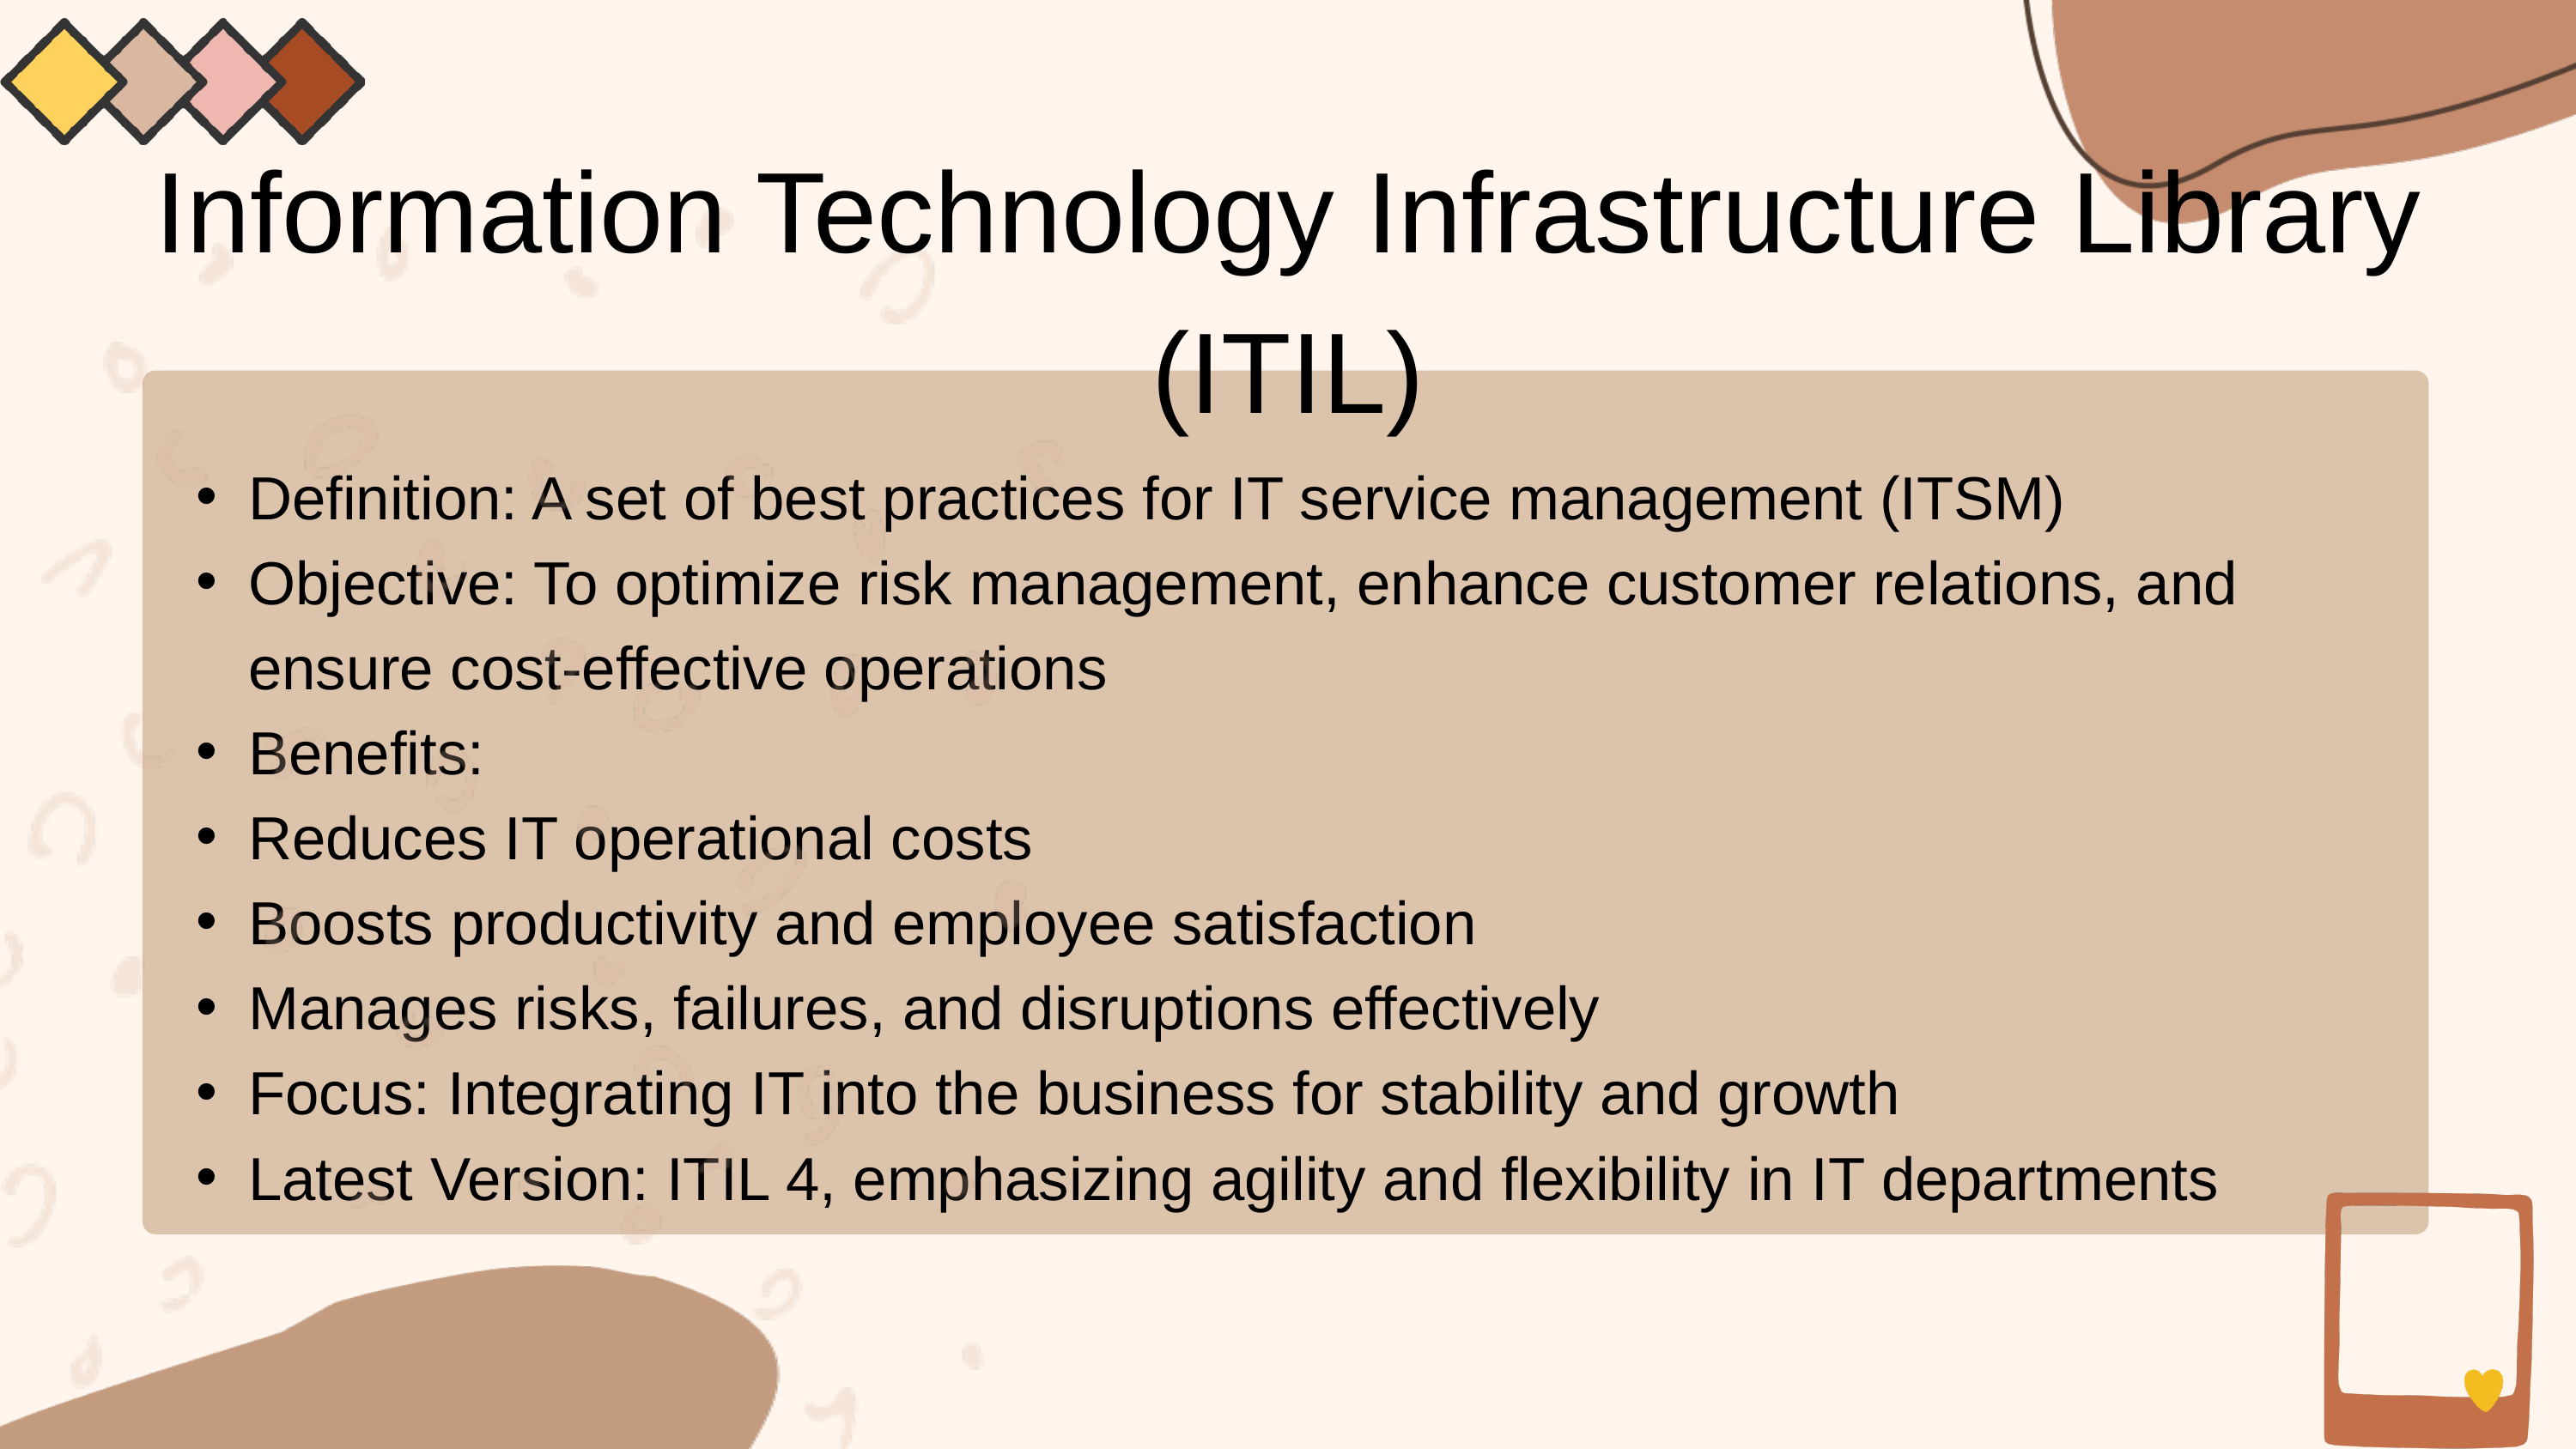

Information Technology Infrastructure Library (ITIL)

Definition: A set of best practices for IT service management (ITSM)
Objective: To optimize risk management, enhance customer relations, and ensure cost-effective operations
Benefits:
Reduces IT operational costs
Boosts productivity and employee satisfaction
Manages risks, failures, and disruptions effectively
Focus: Integrating IT into the business for stability and growth
Latest Version: ITIL 4, emphasizing agility and flexibility in IT departments